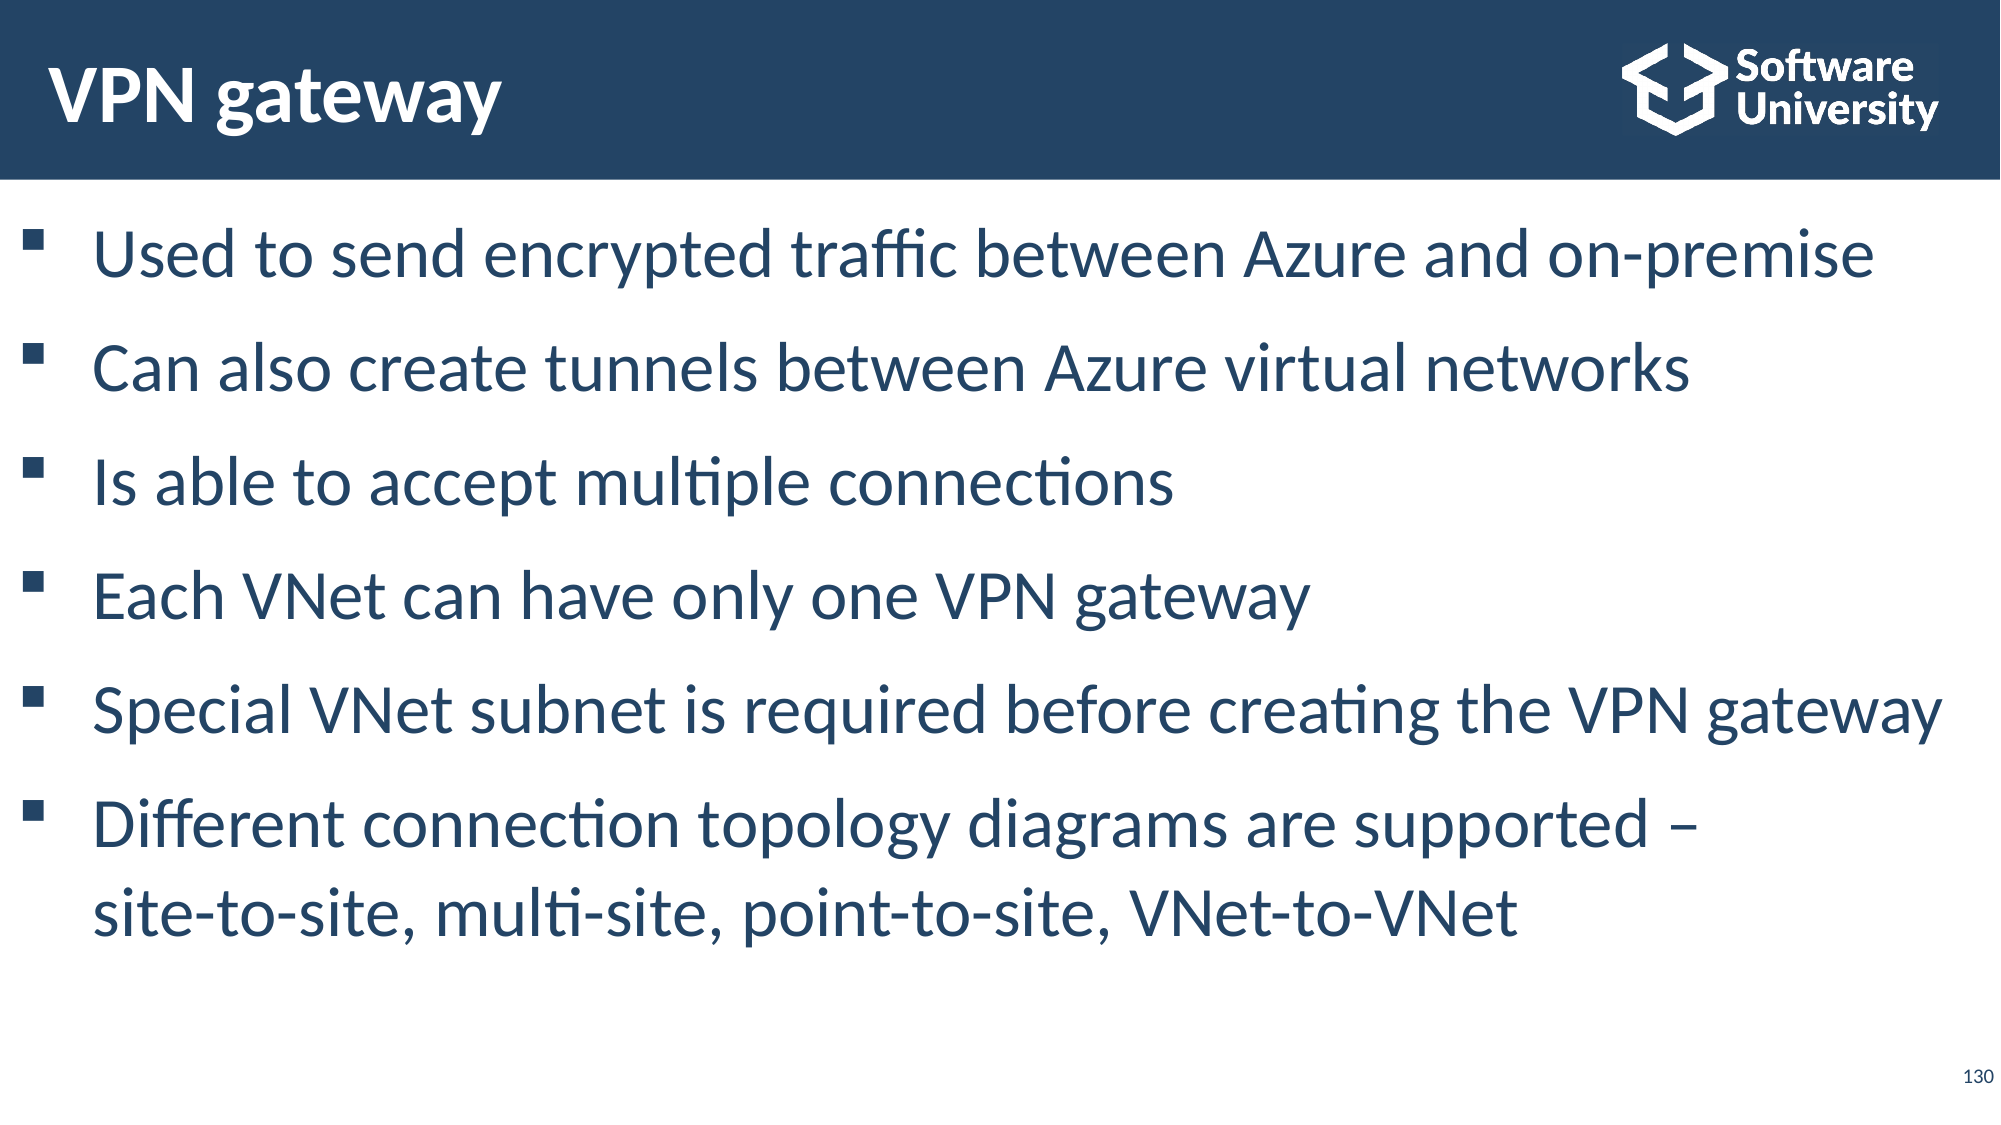

# VPN gateway
Used to send encrypted traffic between Azure and on-premise
Can also create tunnels between Azure virtual networks
Is able to accept multiple connections
Each VNet can have only one VPN gateway
Special VNet subnet is required before creating the VPN gateway
Different connection topology diagrams are supported –
site-to-site, multi-site, point-to-site, VNet-to-VNet
130